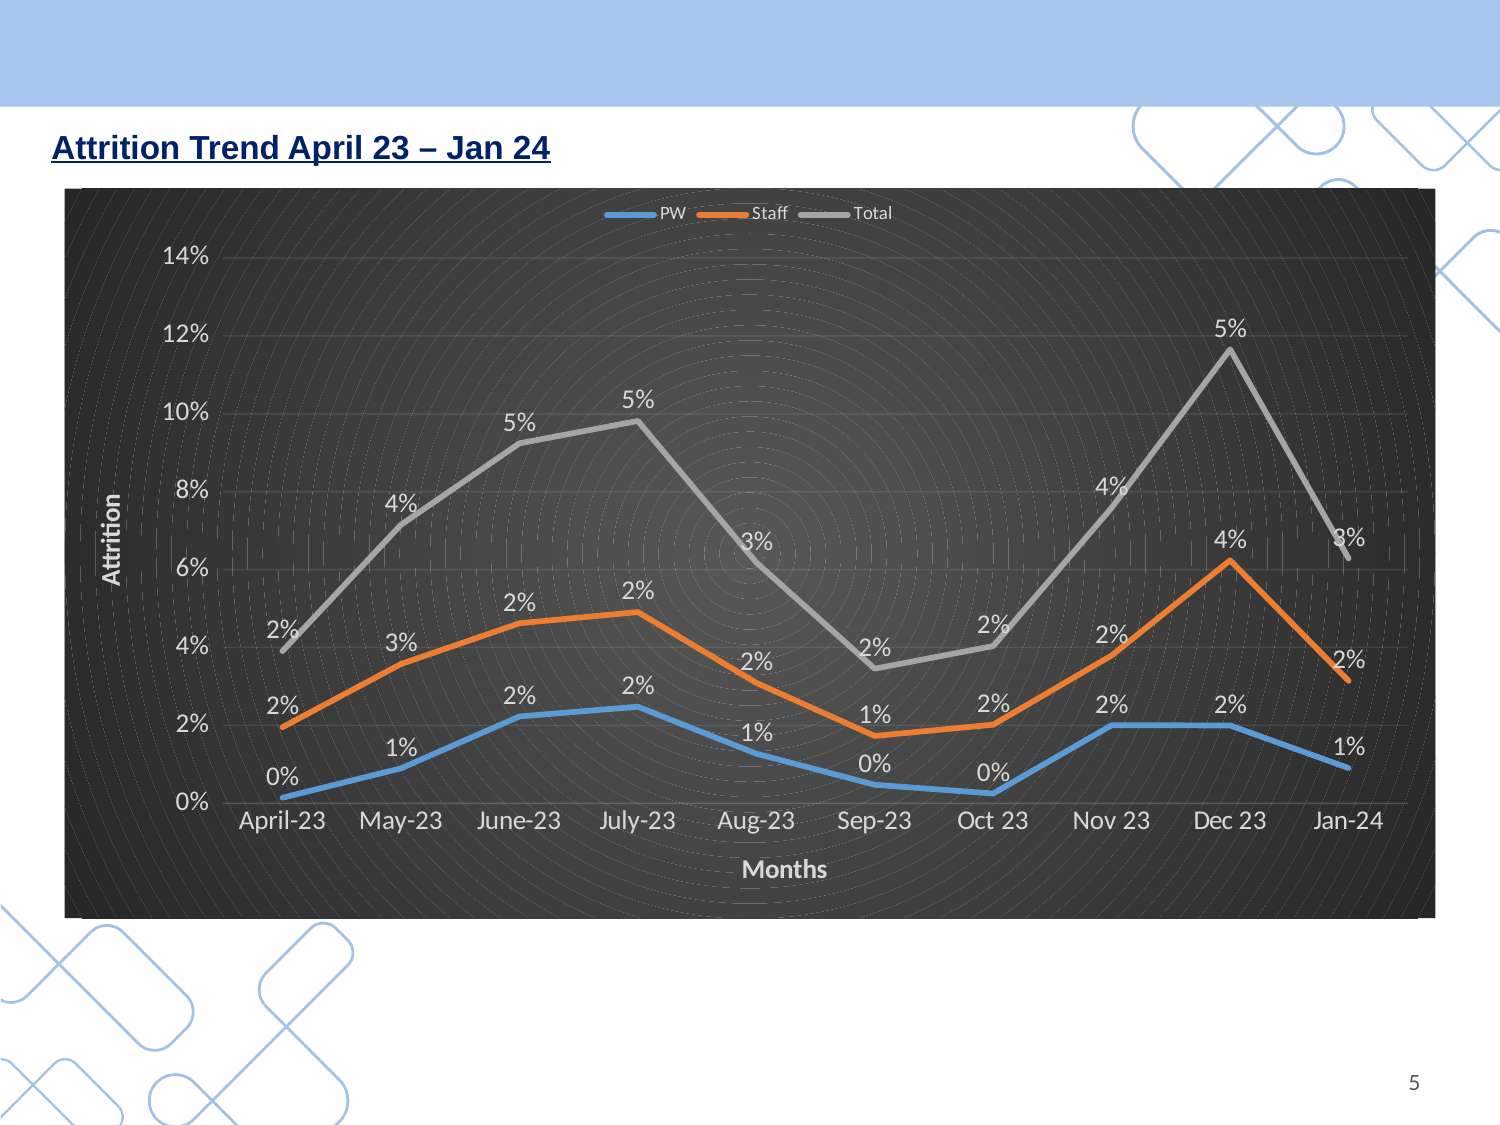

Attrition Trend April 23 – Jan 24

### Chart

| Category | PW | Staff | Total |
|---|---|---|---|
| April-23 | 0.0014124293785310734 | 0.018115942028985508 | 0.019528371407516582 |
| May-23 | 0.008951406649616368 | 0.02680067001675042 | 0.03575207666636679 |
| June-23 | 0.022284122562674095 | 0.023931623931623933 | 0.04621574649429803 |
| July-23 | 0.02478134110787172 | 0.024305555555555556 | 0.049086896663427276 |
| Aug-23 | 0.01272984441301273 | 0.01818181818181818 | 0.030911662594830913 |
| Sep-23 | 0.004733727810650888 | 0.012539184952978056 | 0.017272912763628943 |
| Oct 23 | 0.0024937655860349127 | 0.017684887459807074 | 0.020178653045841988 |
| Nov 23 | 0.02002503128911139 | 0.017915309446254073 | 0.037940340735365466 |
| Dec 23 | 0.019971469329529243 | 0.04240282685512368 | 0.05418560219621228 |
| Jan-24 | 0.009029345372460496 | 0.0224 | 0.0314293453724605 |
5